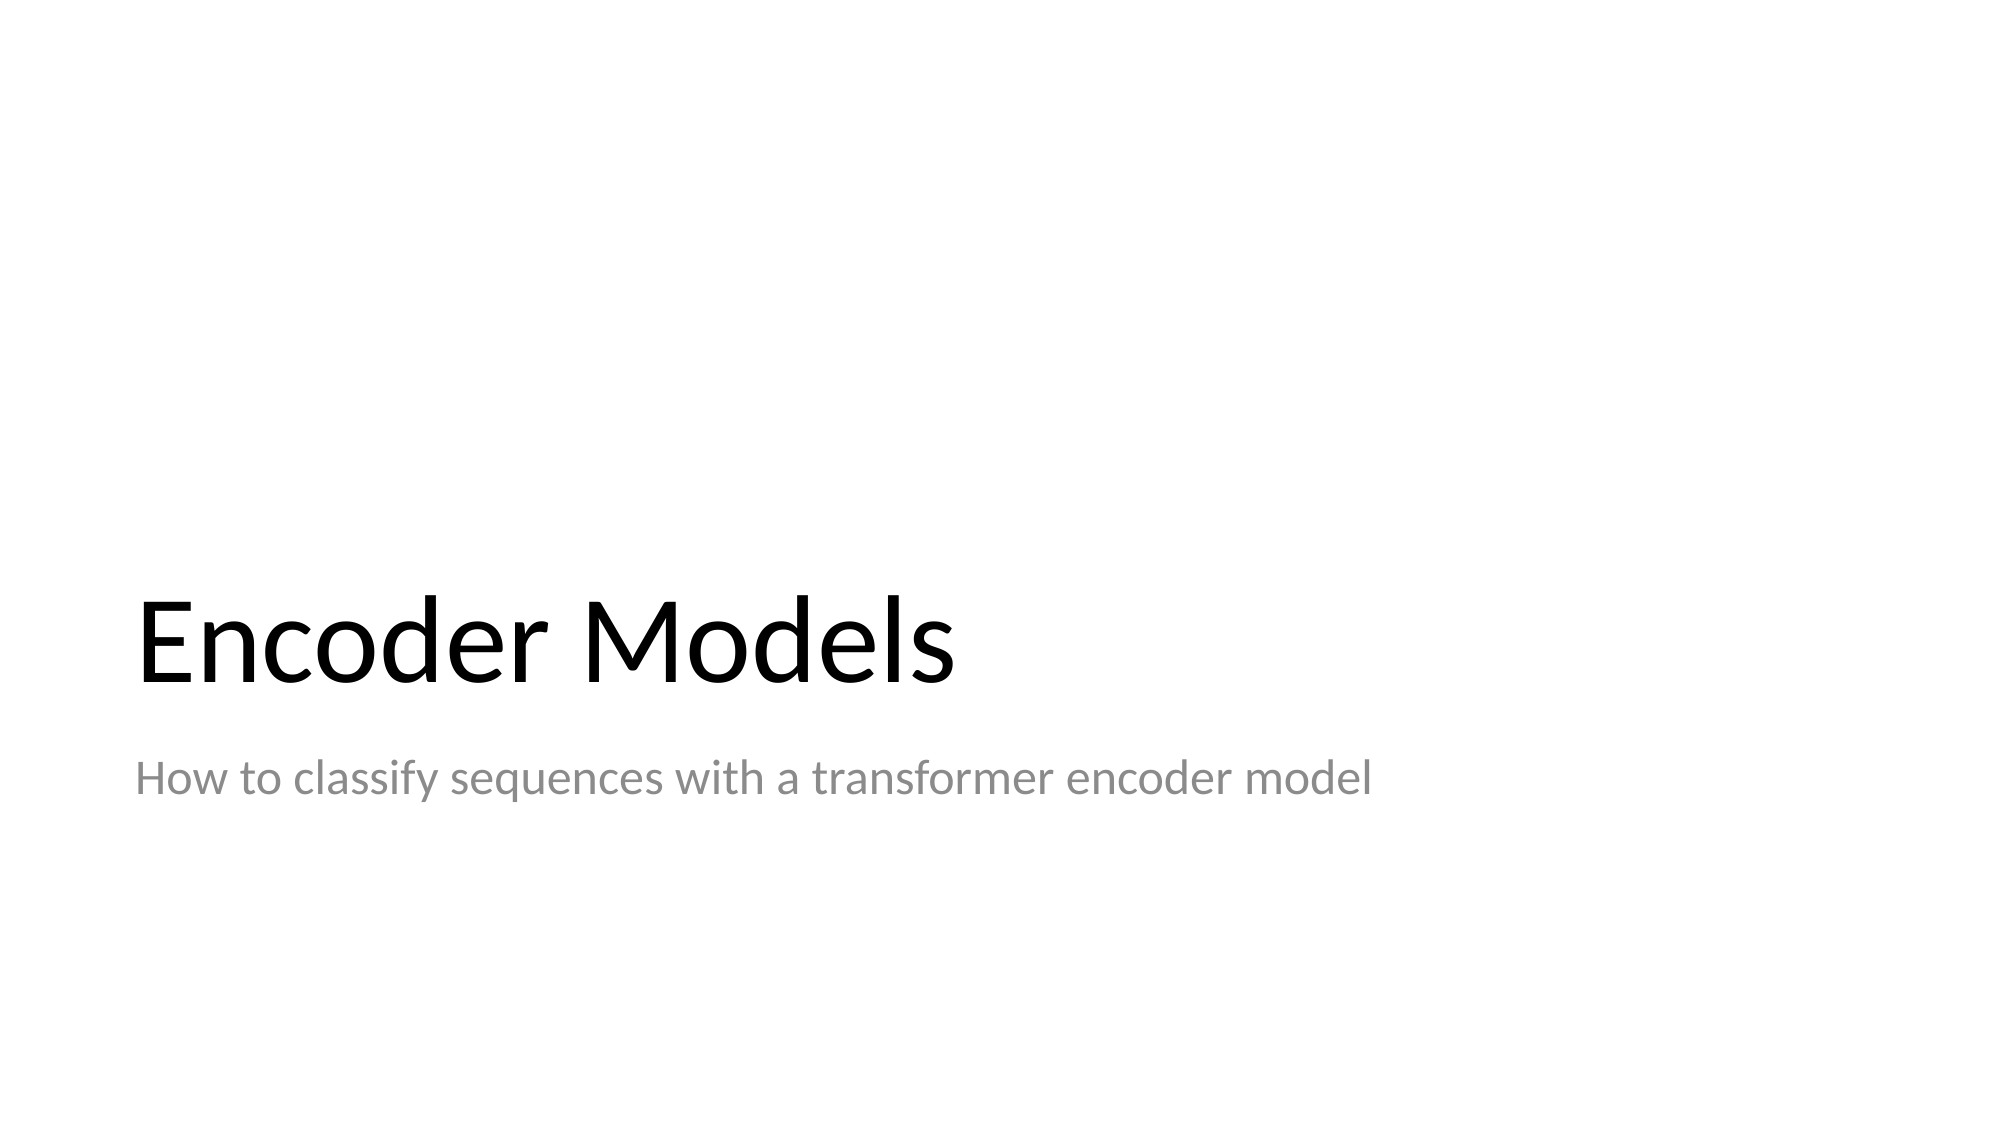

# Encoder Models
How to classify sequences with a transformer encoder model